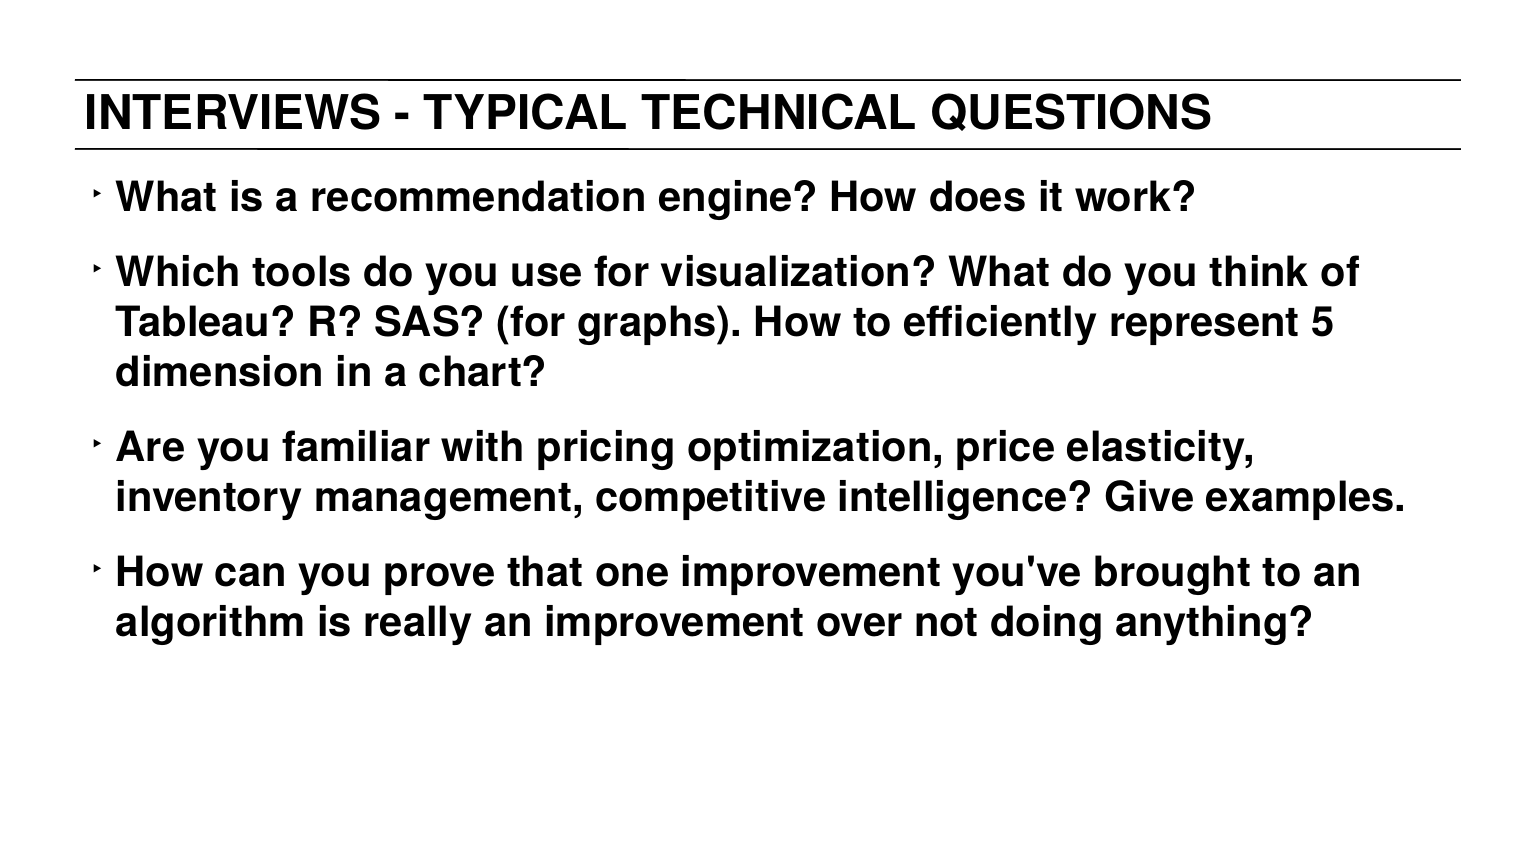

# INTERVIEWS - TYPICAL TECHNICAL QUESTIONS
20

What is a recommendation engine? How does it work?
Which tools do you use for visualization? What do you think of Tableau? R? SAS? (for graphs). How to efficiently represent 5 dimension in a chart?
Are you familiar with pricing optimization, price elasticity, inventory management, competitive intelligence? Give examples.
How can you prove that one improvement you've brought to an algorithm is really an improvement over not doing anything?